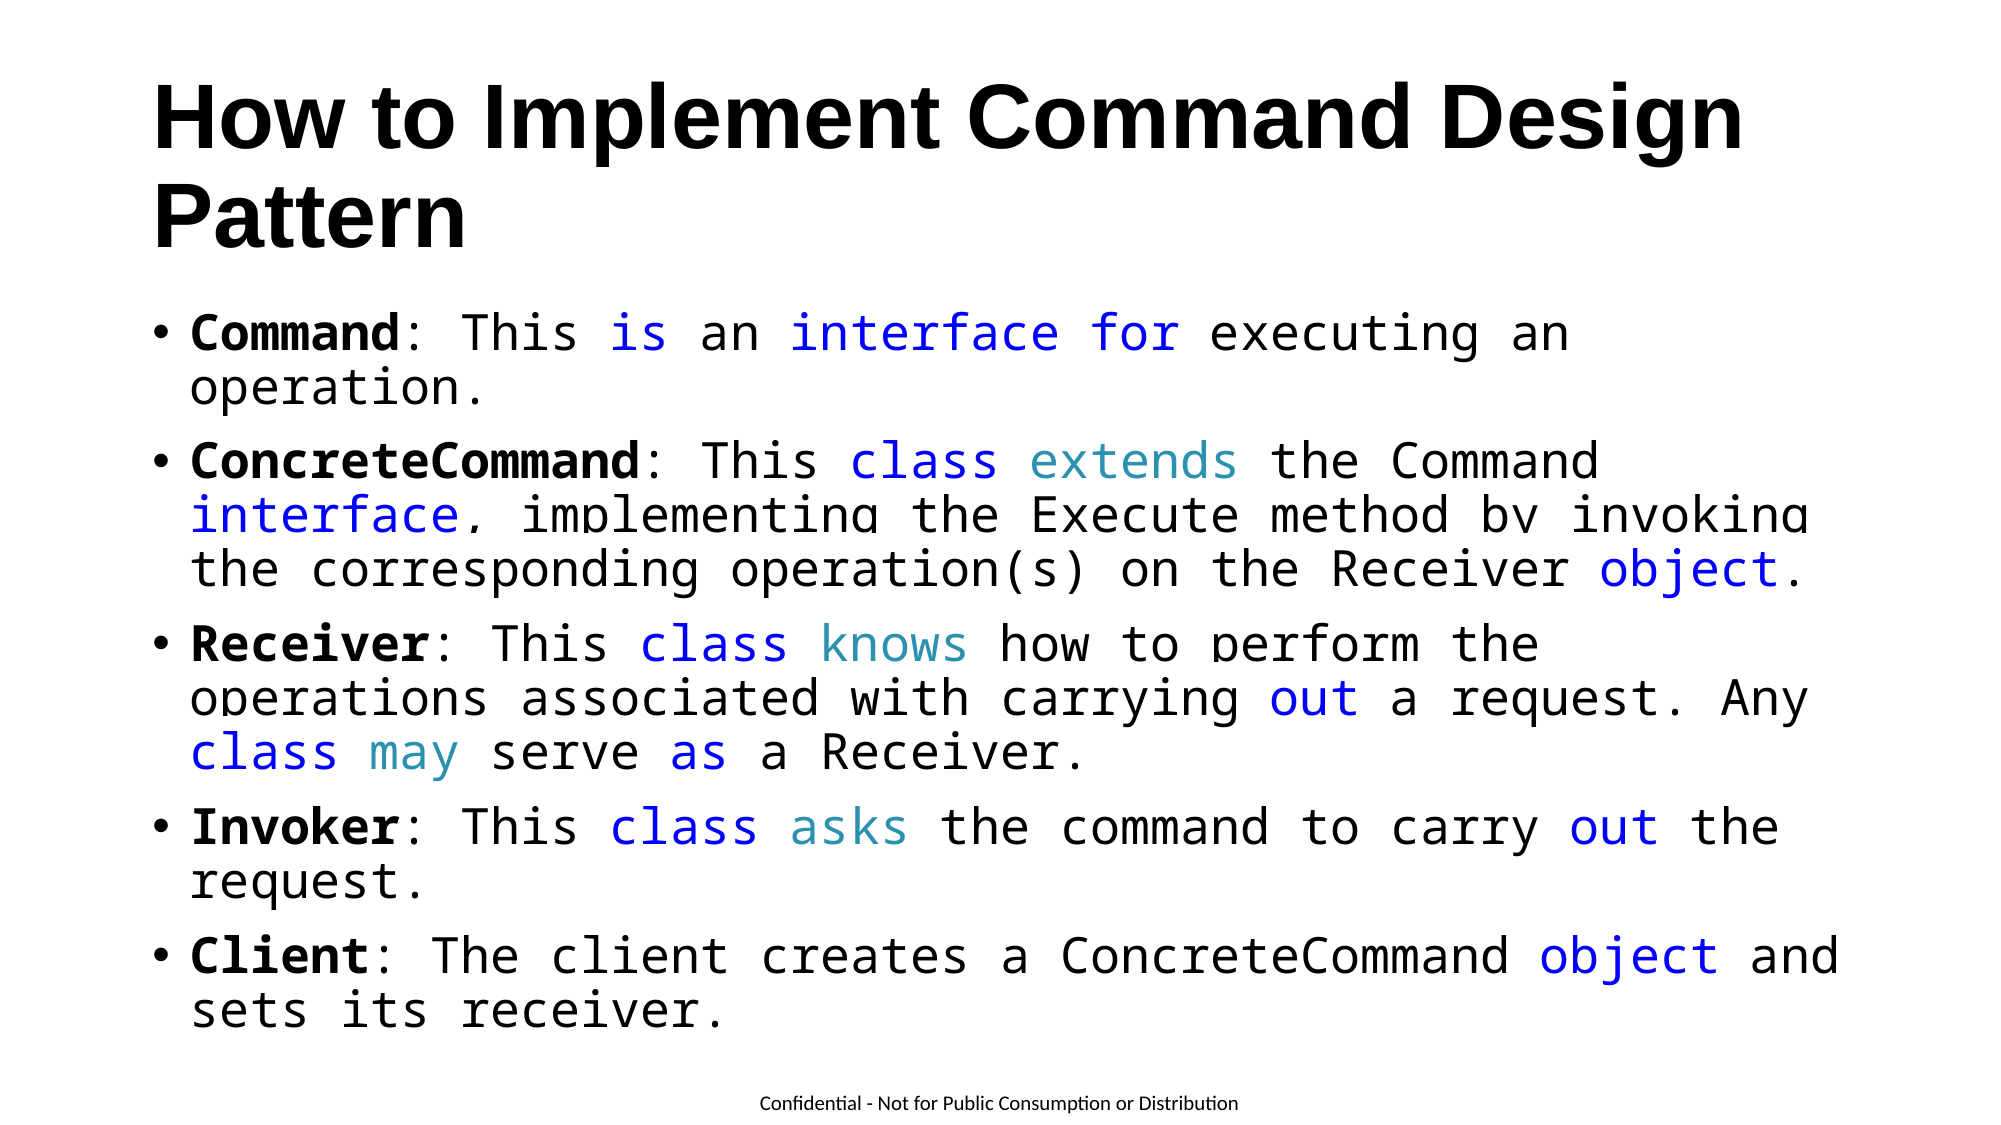

# How to Implement Command Design Pattern
Command: This is an interface for executing an operation.
ConcreteCommand: This class extends the Command interface, implementing the Execute method by invoking the corresponding operation(s) on the Receiver object.
Receiver: This class knows how to perform the operations associated with carrying out a request. Any class may serve as a Receiver.
Invoker: This class asks the command to carry out the request.
Client: The client creates a ConcreteCommand object and sets its receiver.